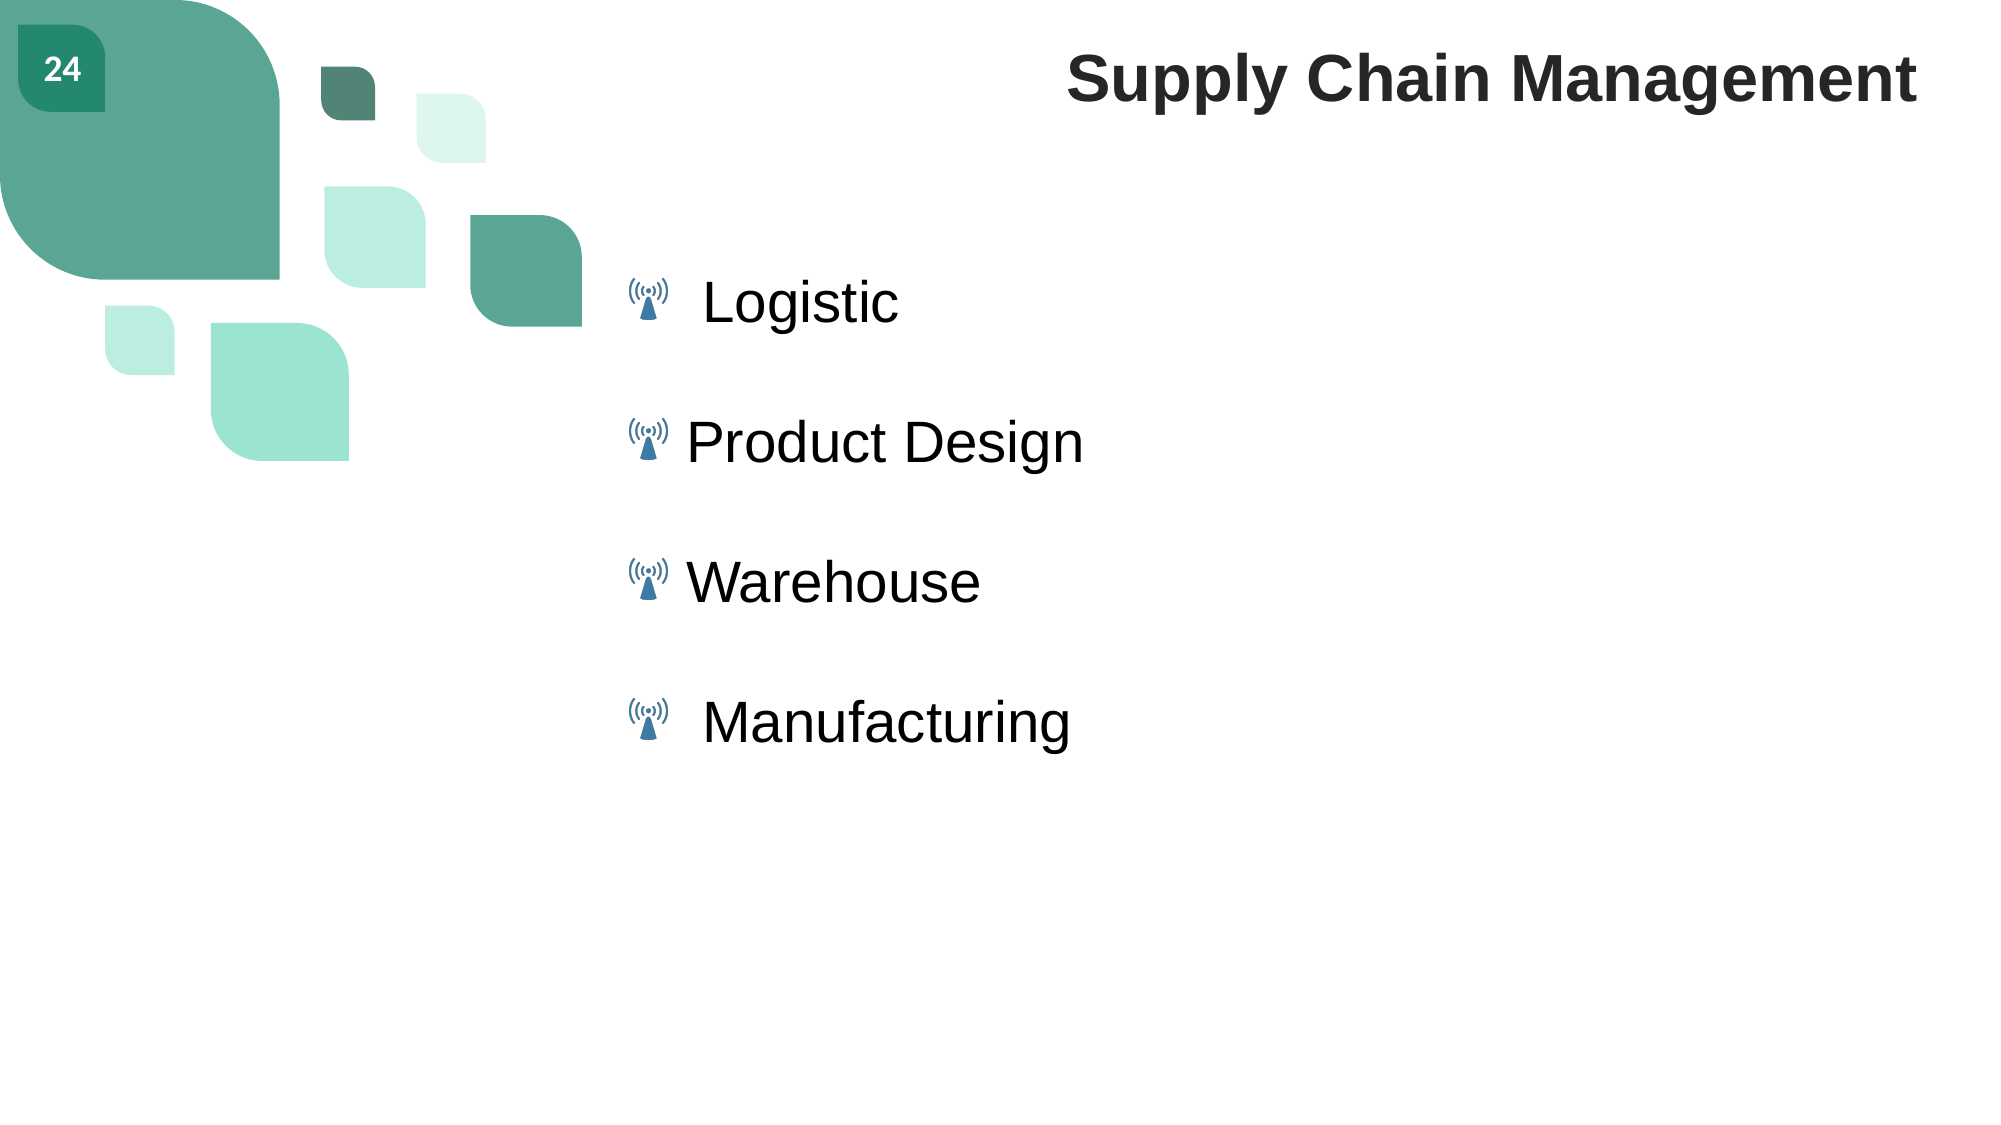

# Supply Chain Management
 Logistic

Product Design

Warehouse

 Manufacturing